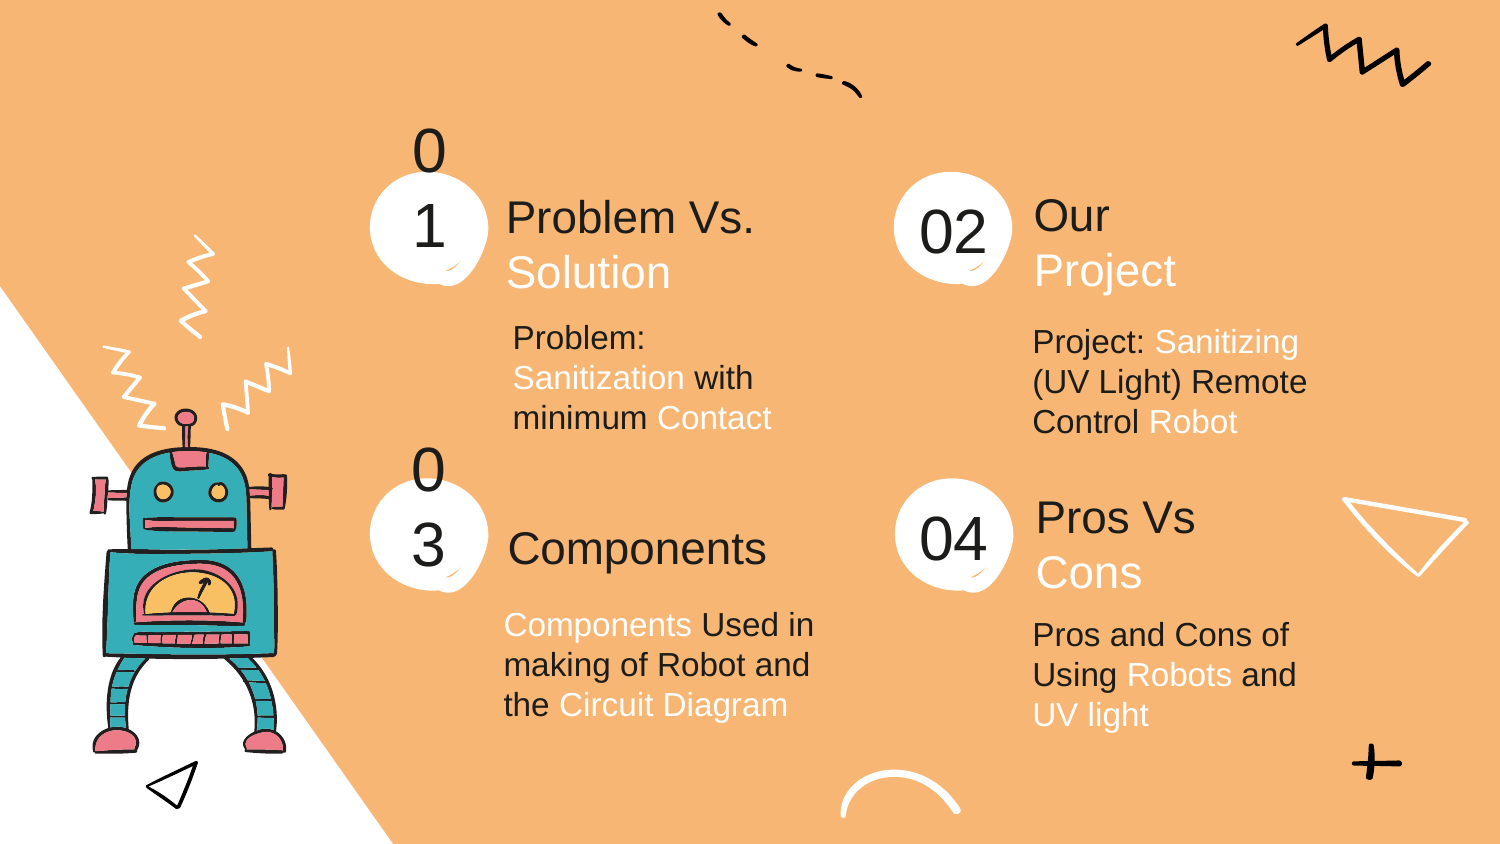

01
02
Our Project
# Problem Vs. Solution

Problem: Sanitization with minimum Contact
Project: Sanitizing (UV Light) Remote Control Robot

04
03
Pros Vs Cons
Components
Components Used in making of Robot and the Circuit Diagram
Pros and Cons of Using Robots and UV light